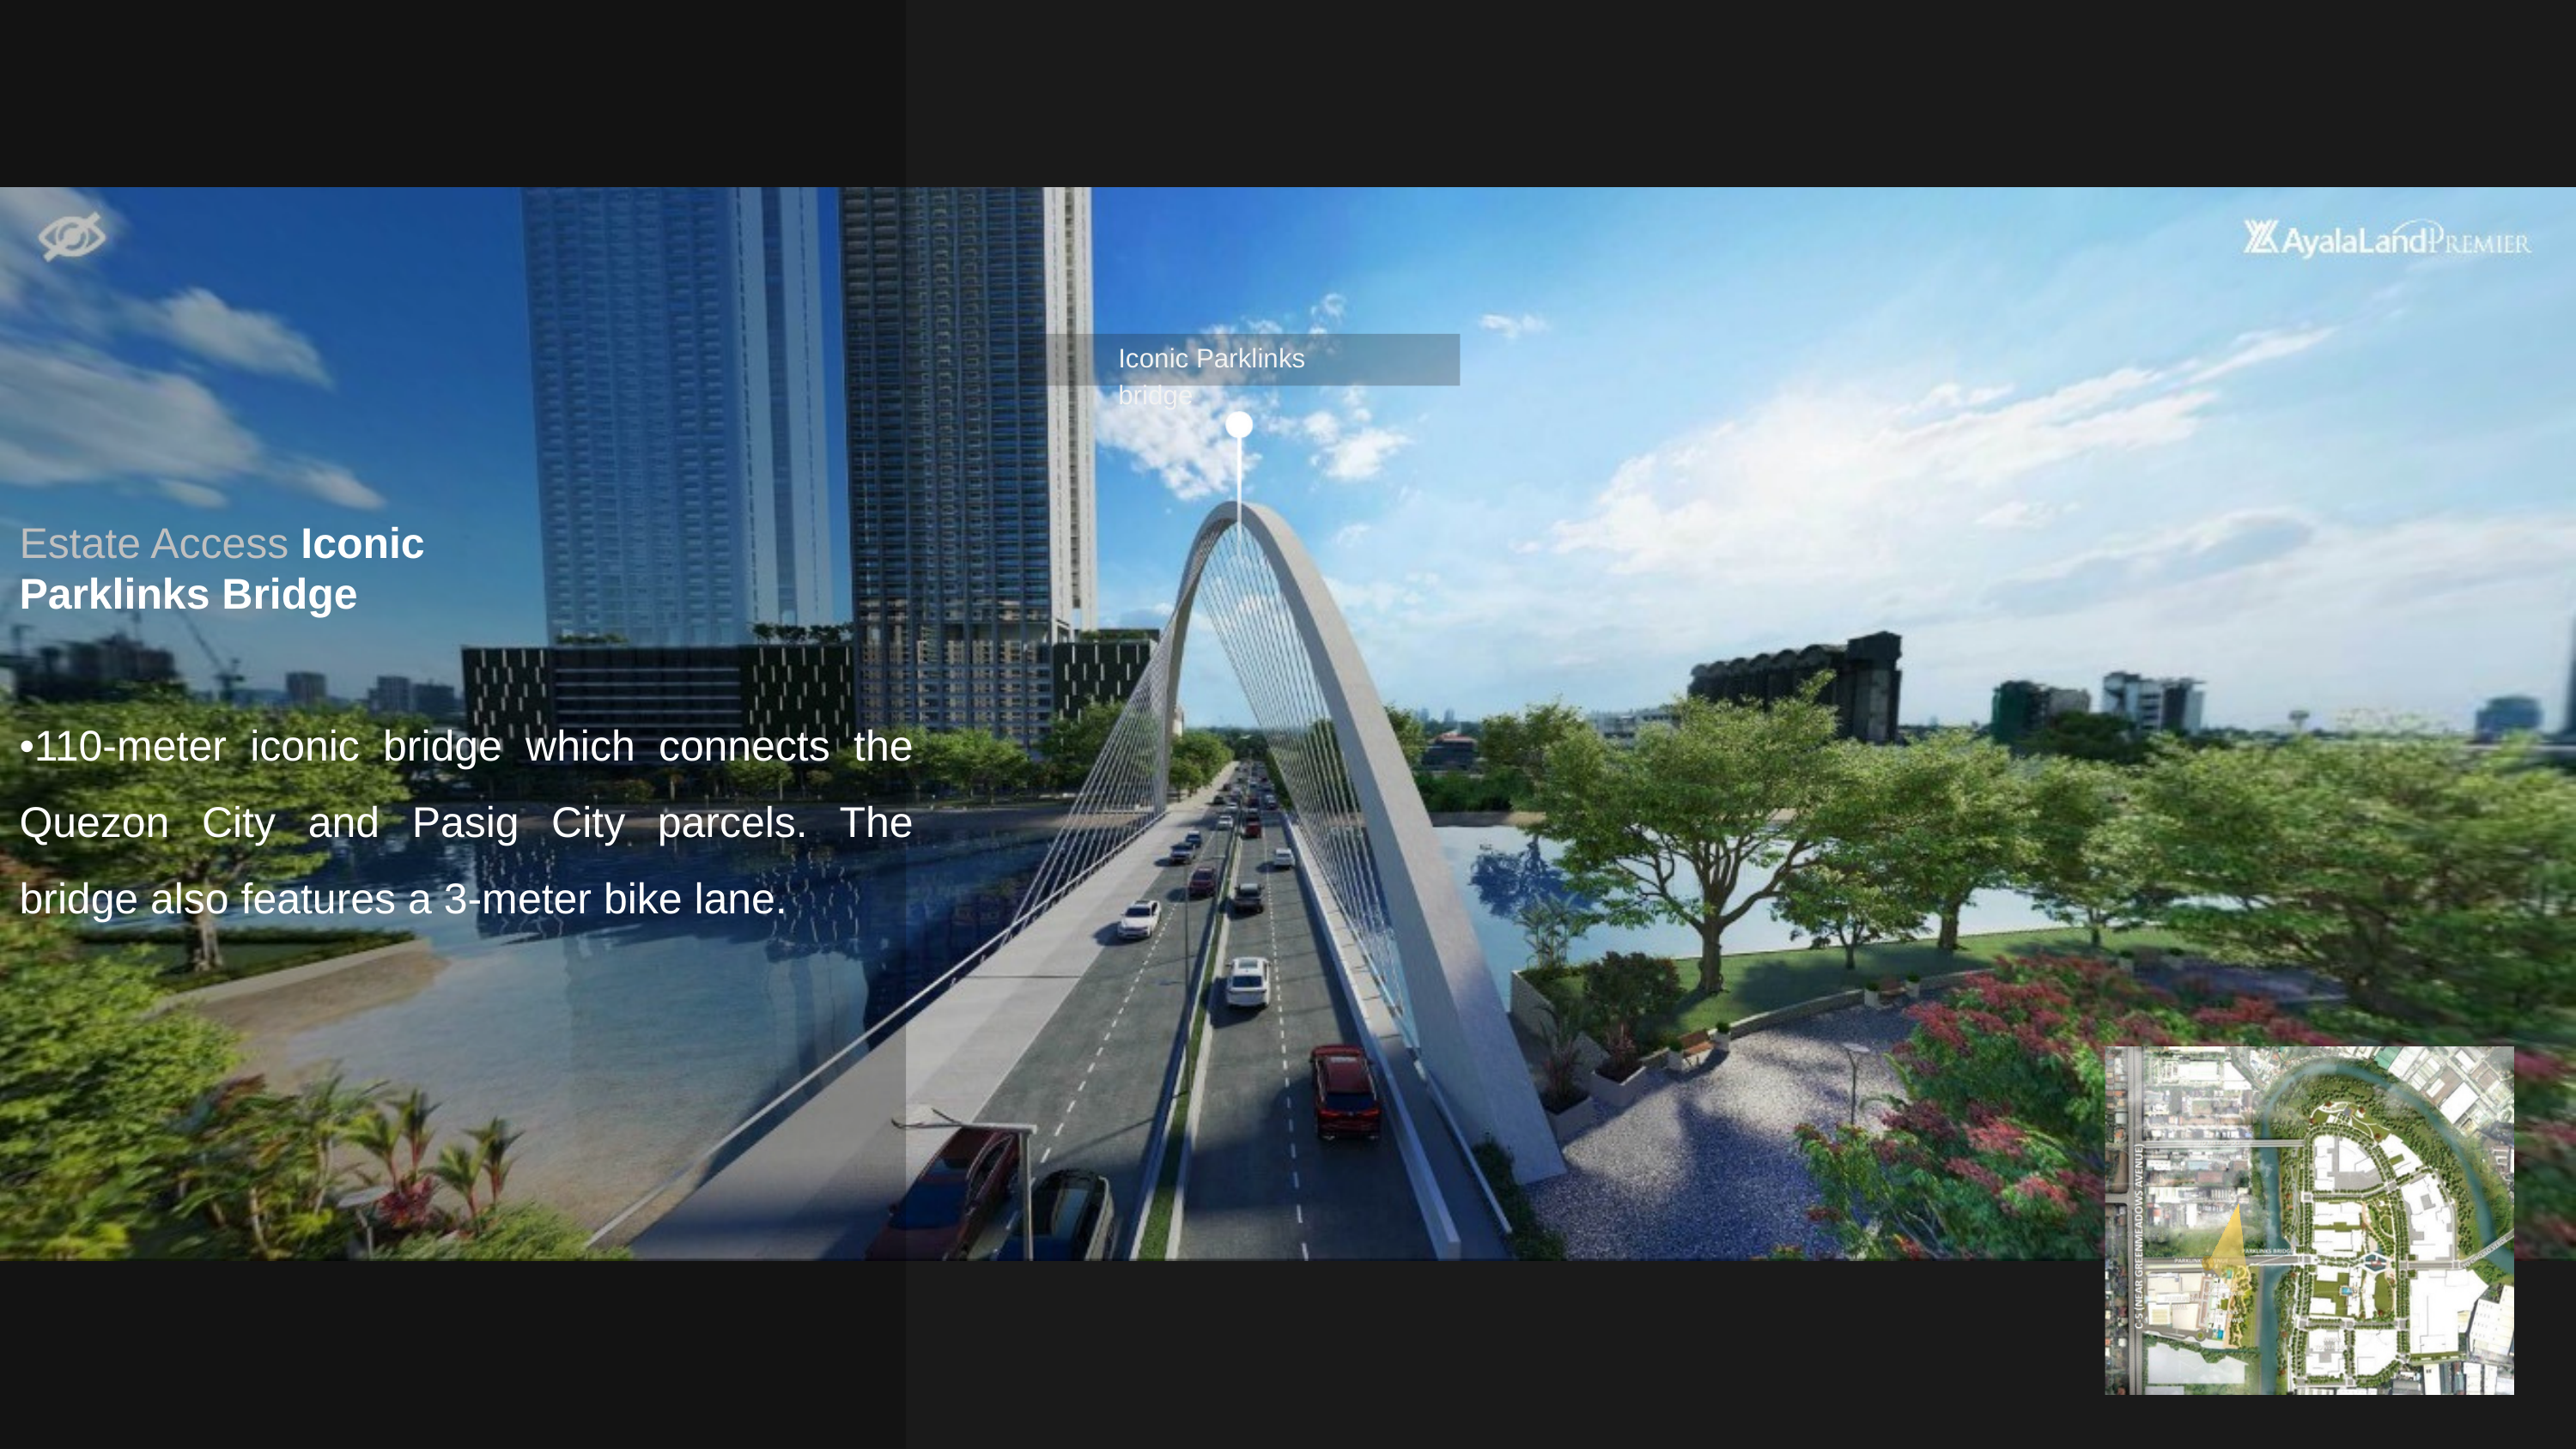

Iconic Parklinks bridge

Estate Access Iconic Parklinks Bridge
•110-meter iconic bridge which connects the Quezon City and Pasig City parcels. The bridge also features a 3-meter bike lane.